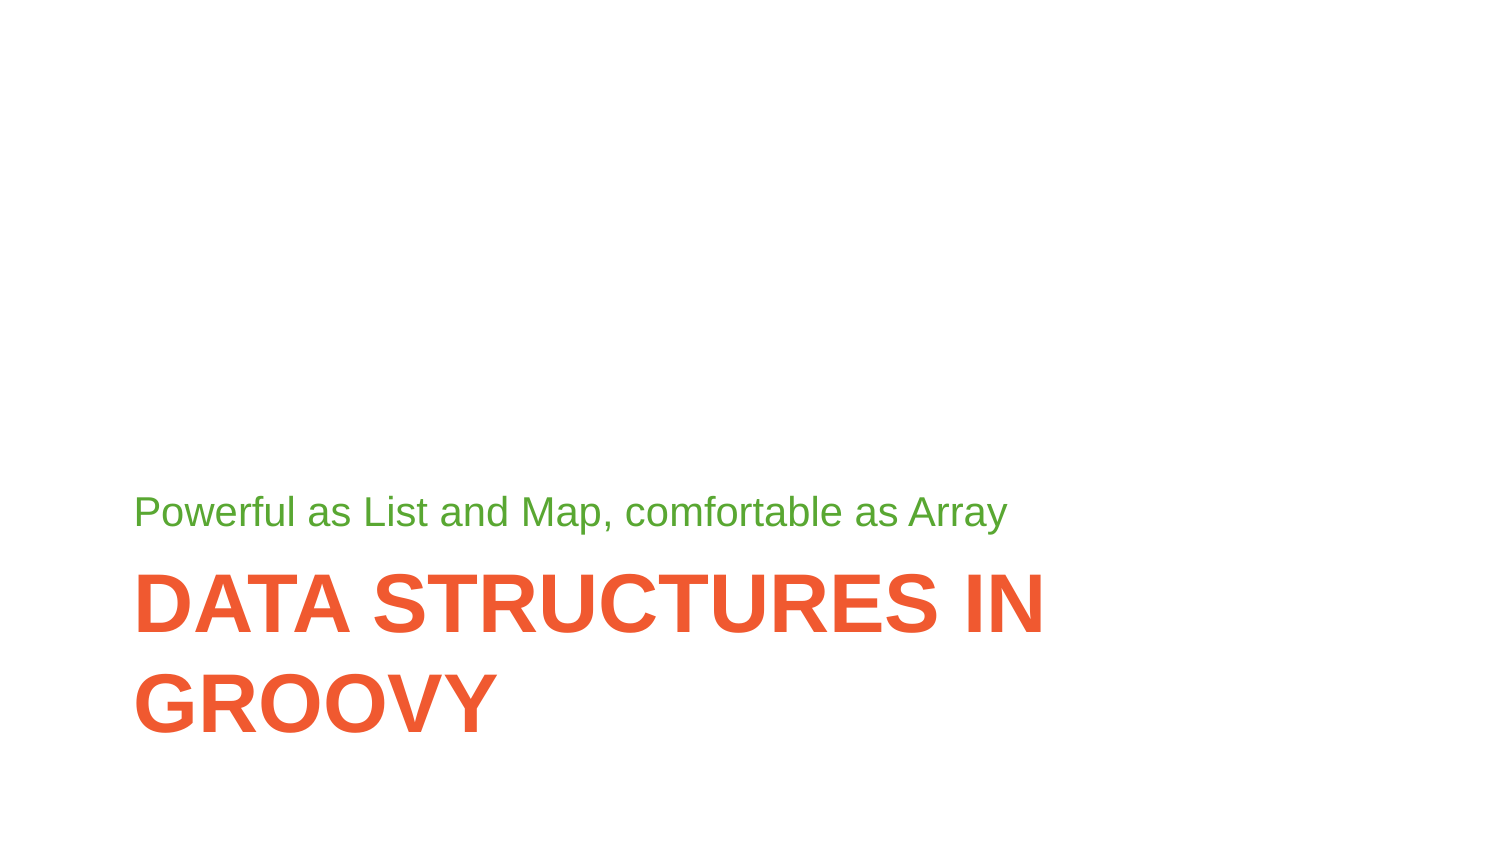

Powerful as List and Map, comfortable as Array
# Data Structures in Groovy